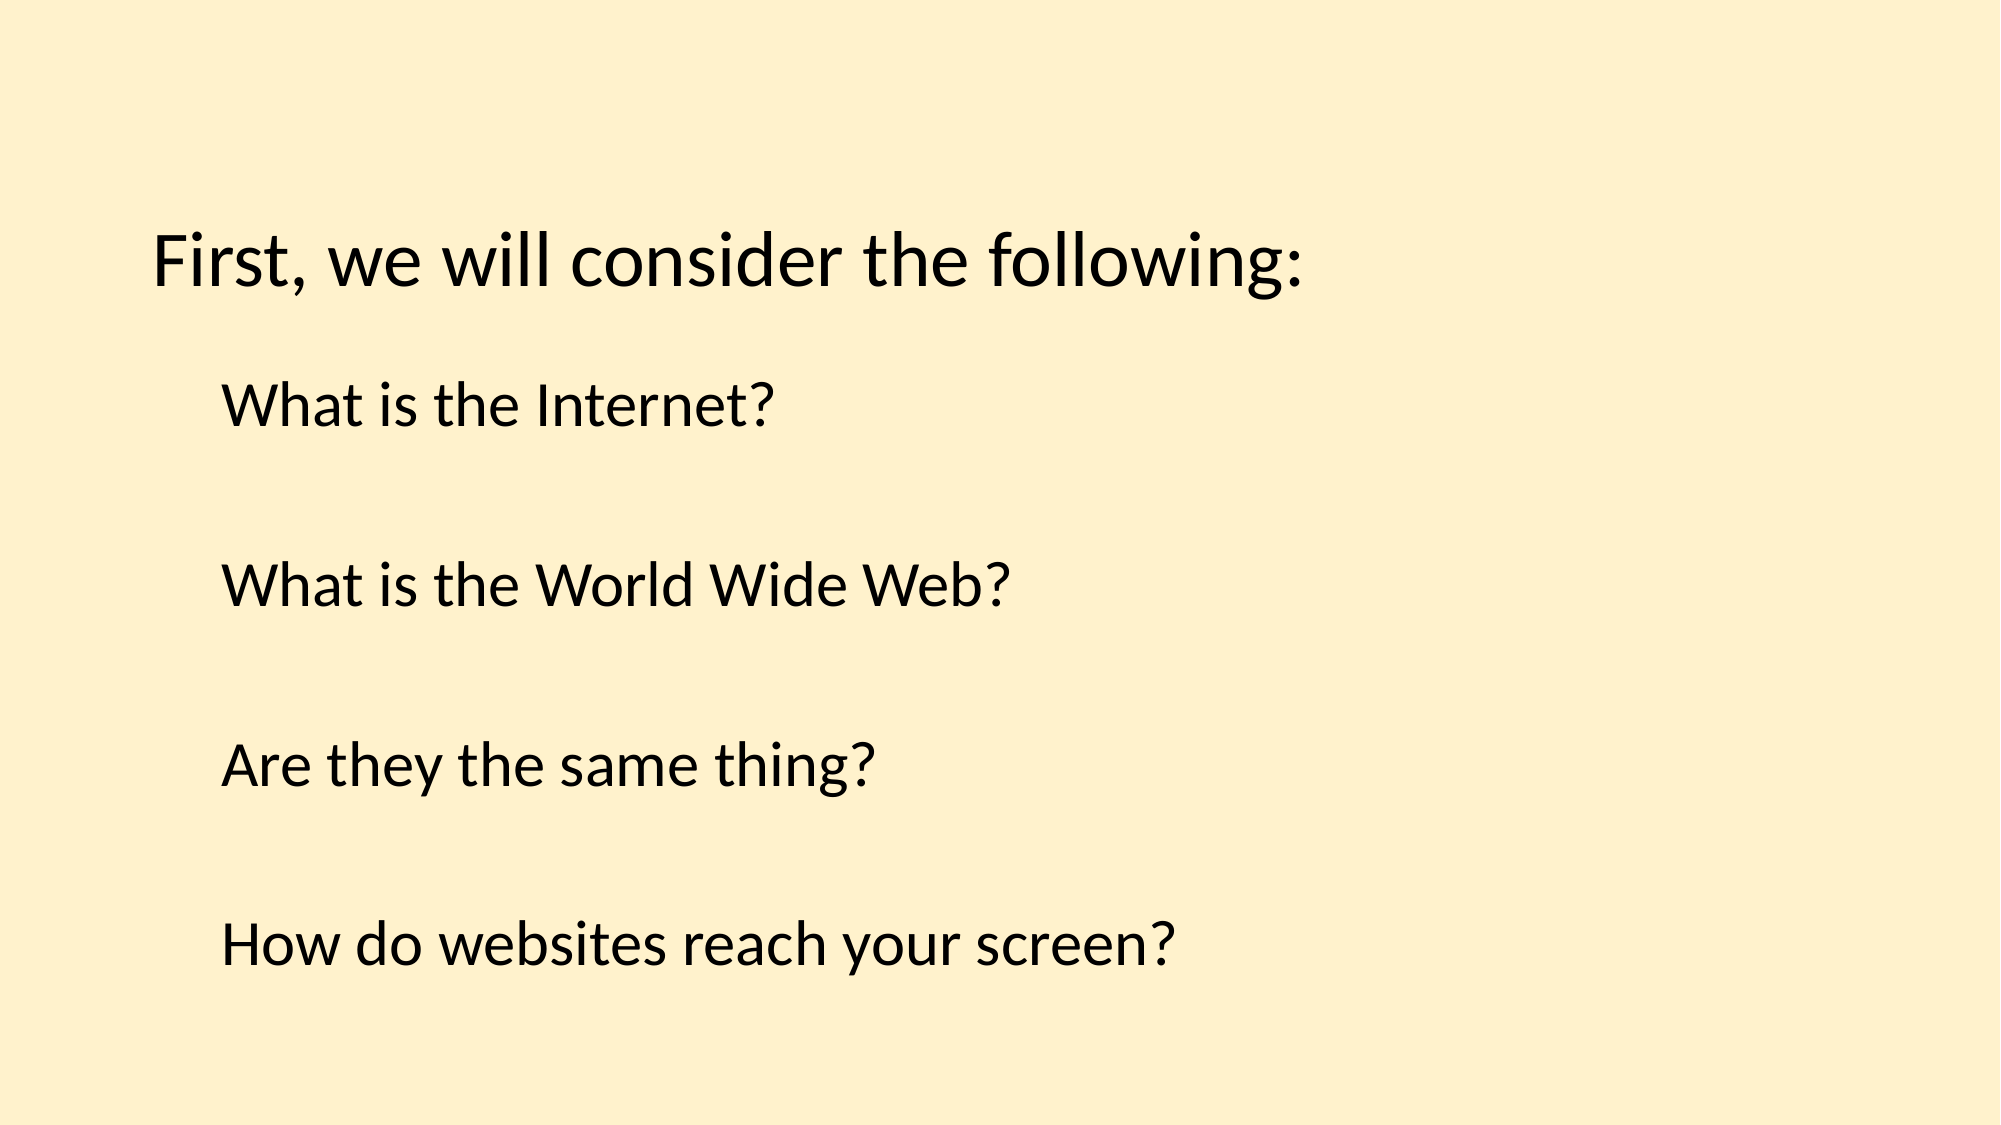

First, we will consider the following:

# What is the Internet?
What is the World Wide Web?
Are they the same thing?
How do websites reach your screen?